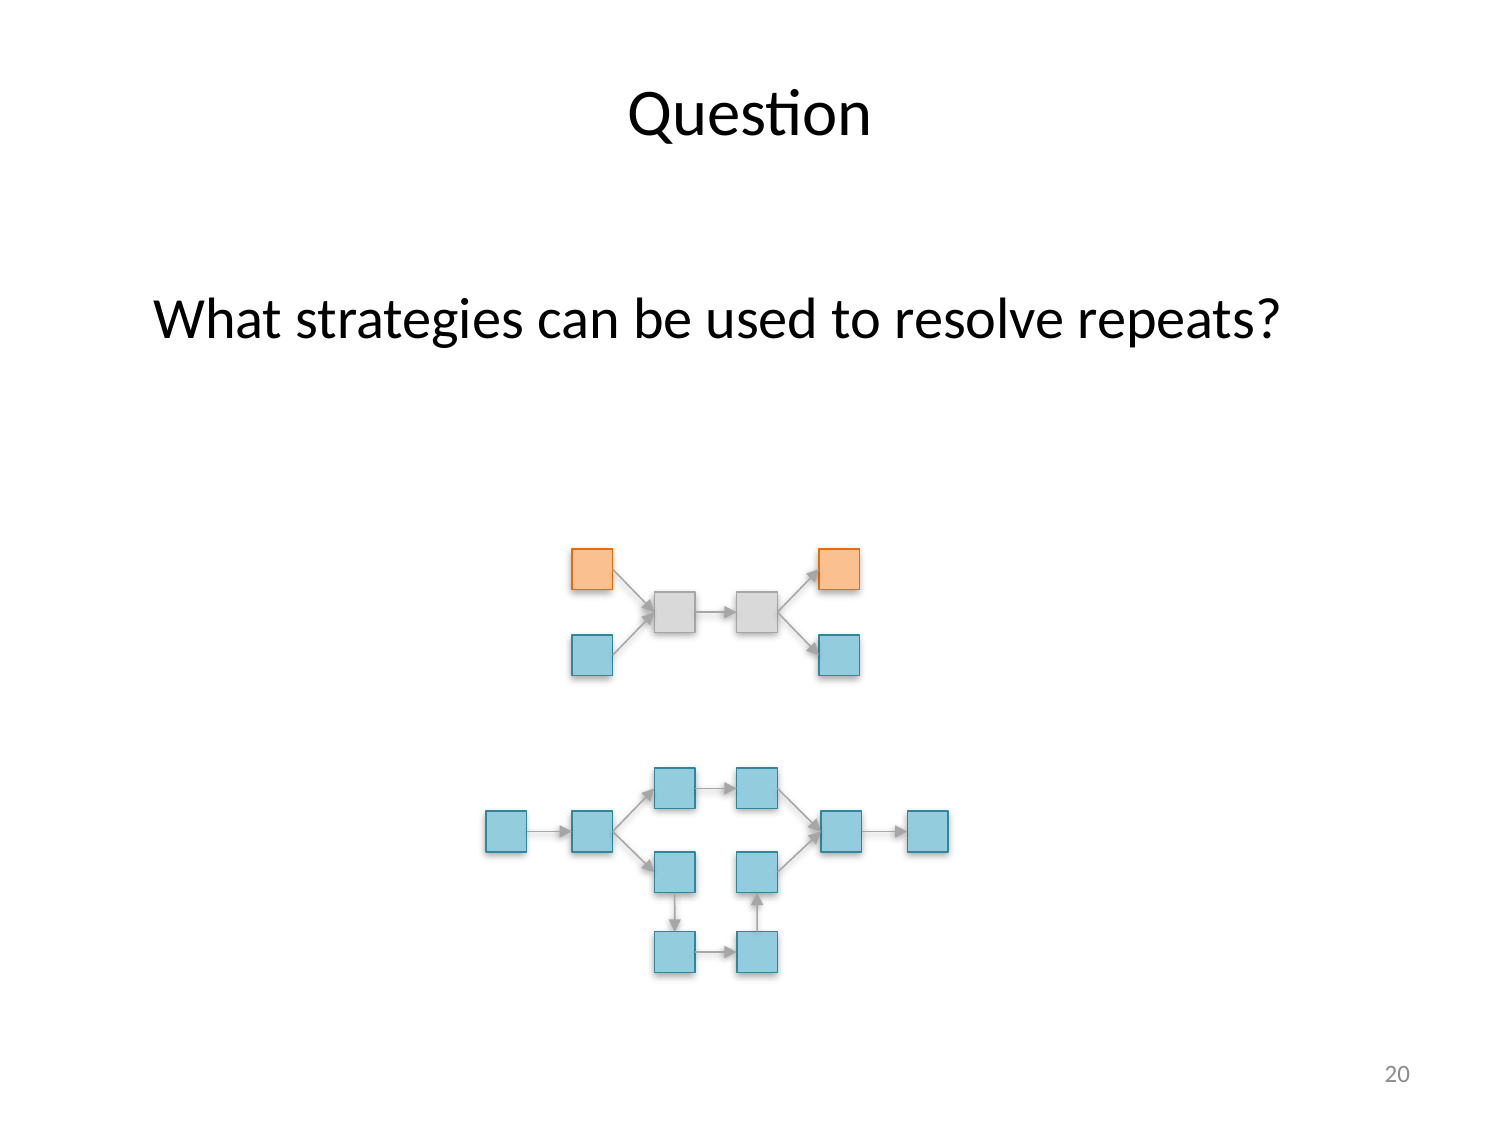

# Question
What strategies can be used to resolve repeats?

20